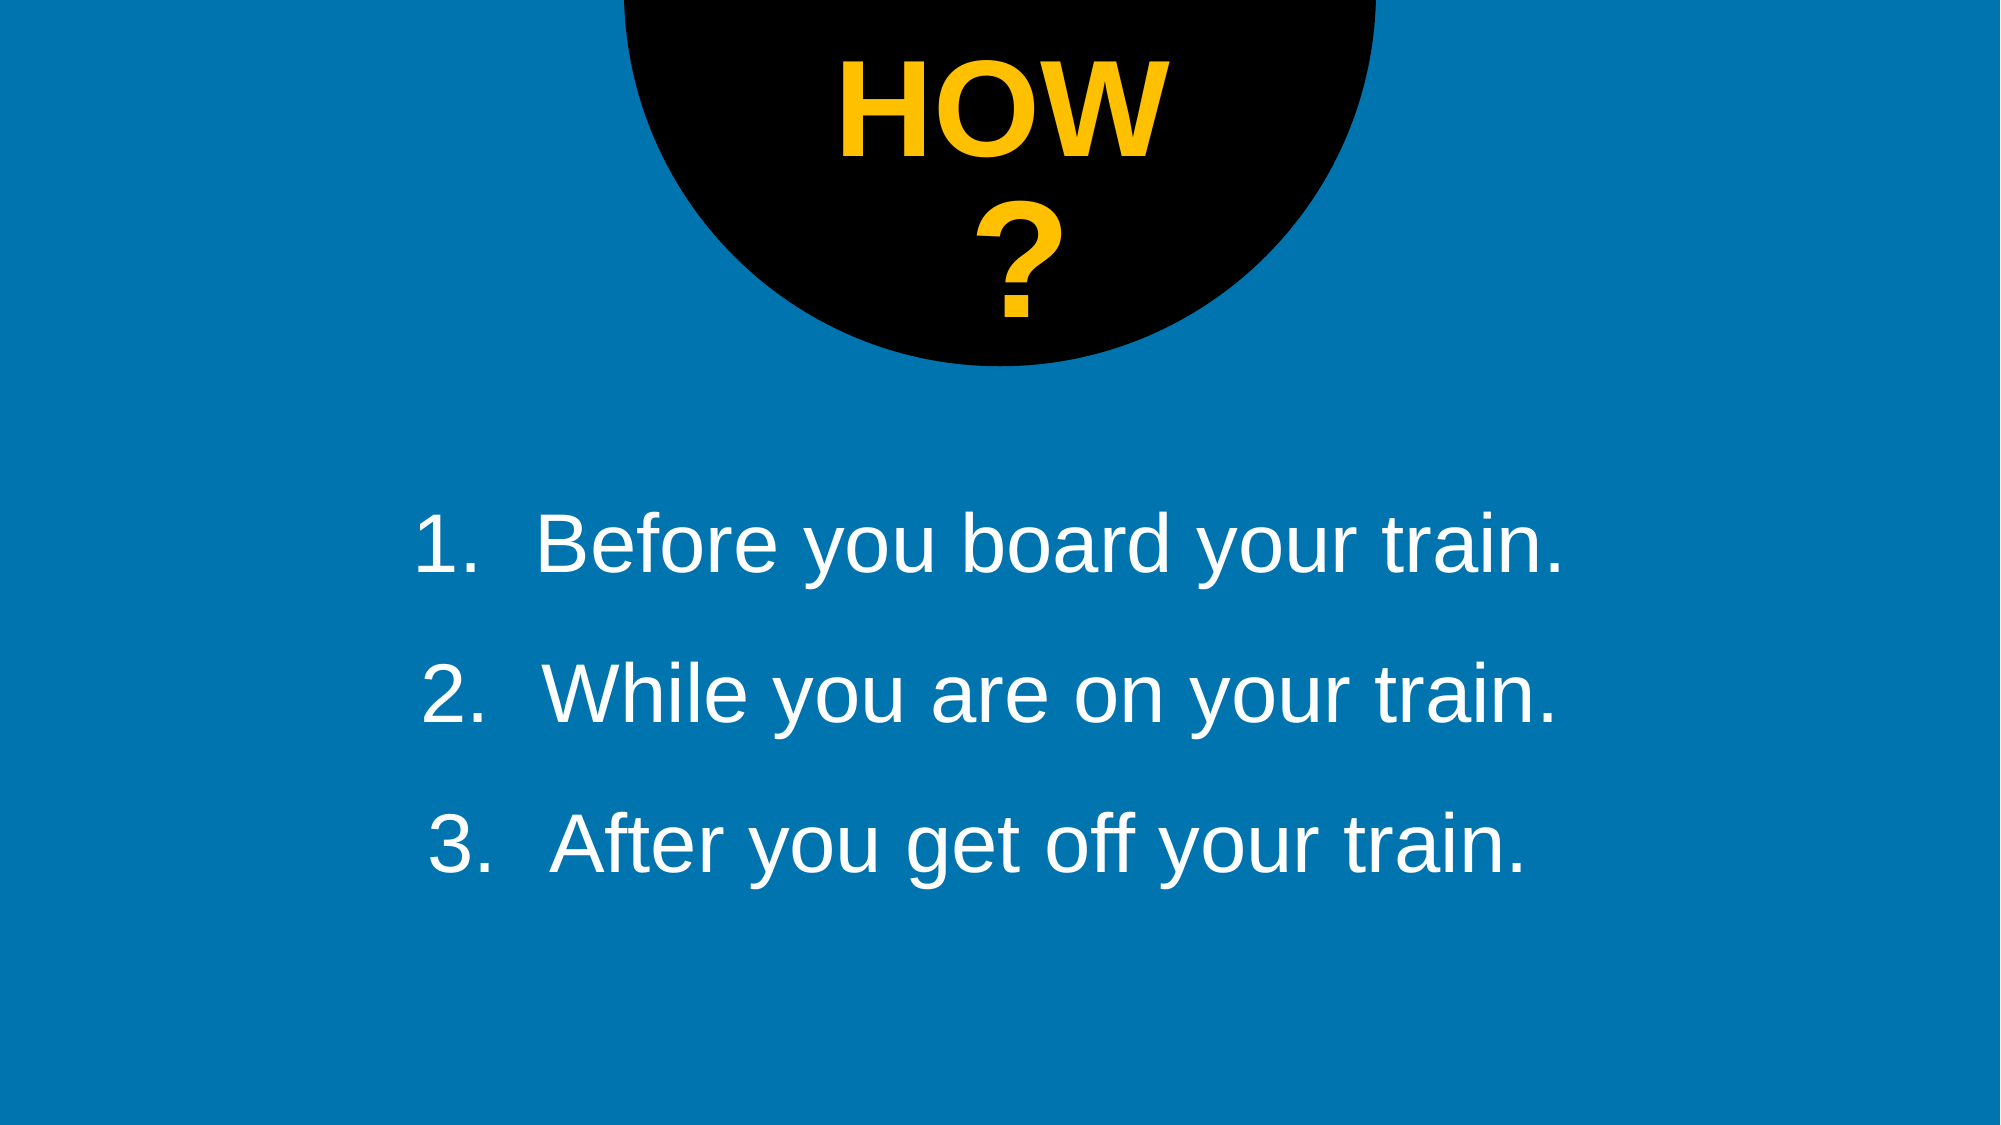

HOW
?
Before you board your train.
While you are on your train.
After you get off your train.